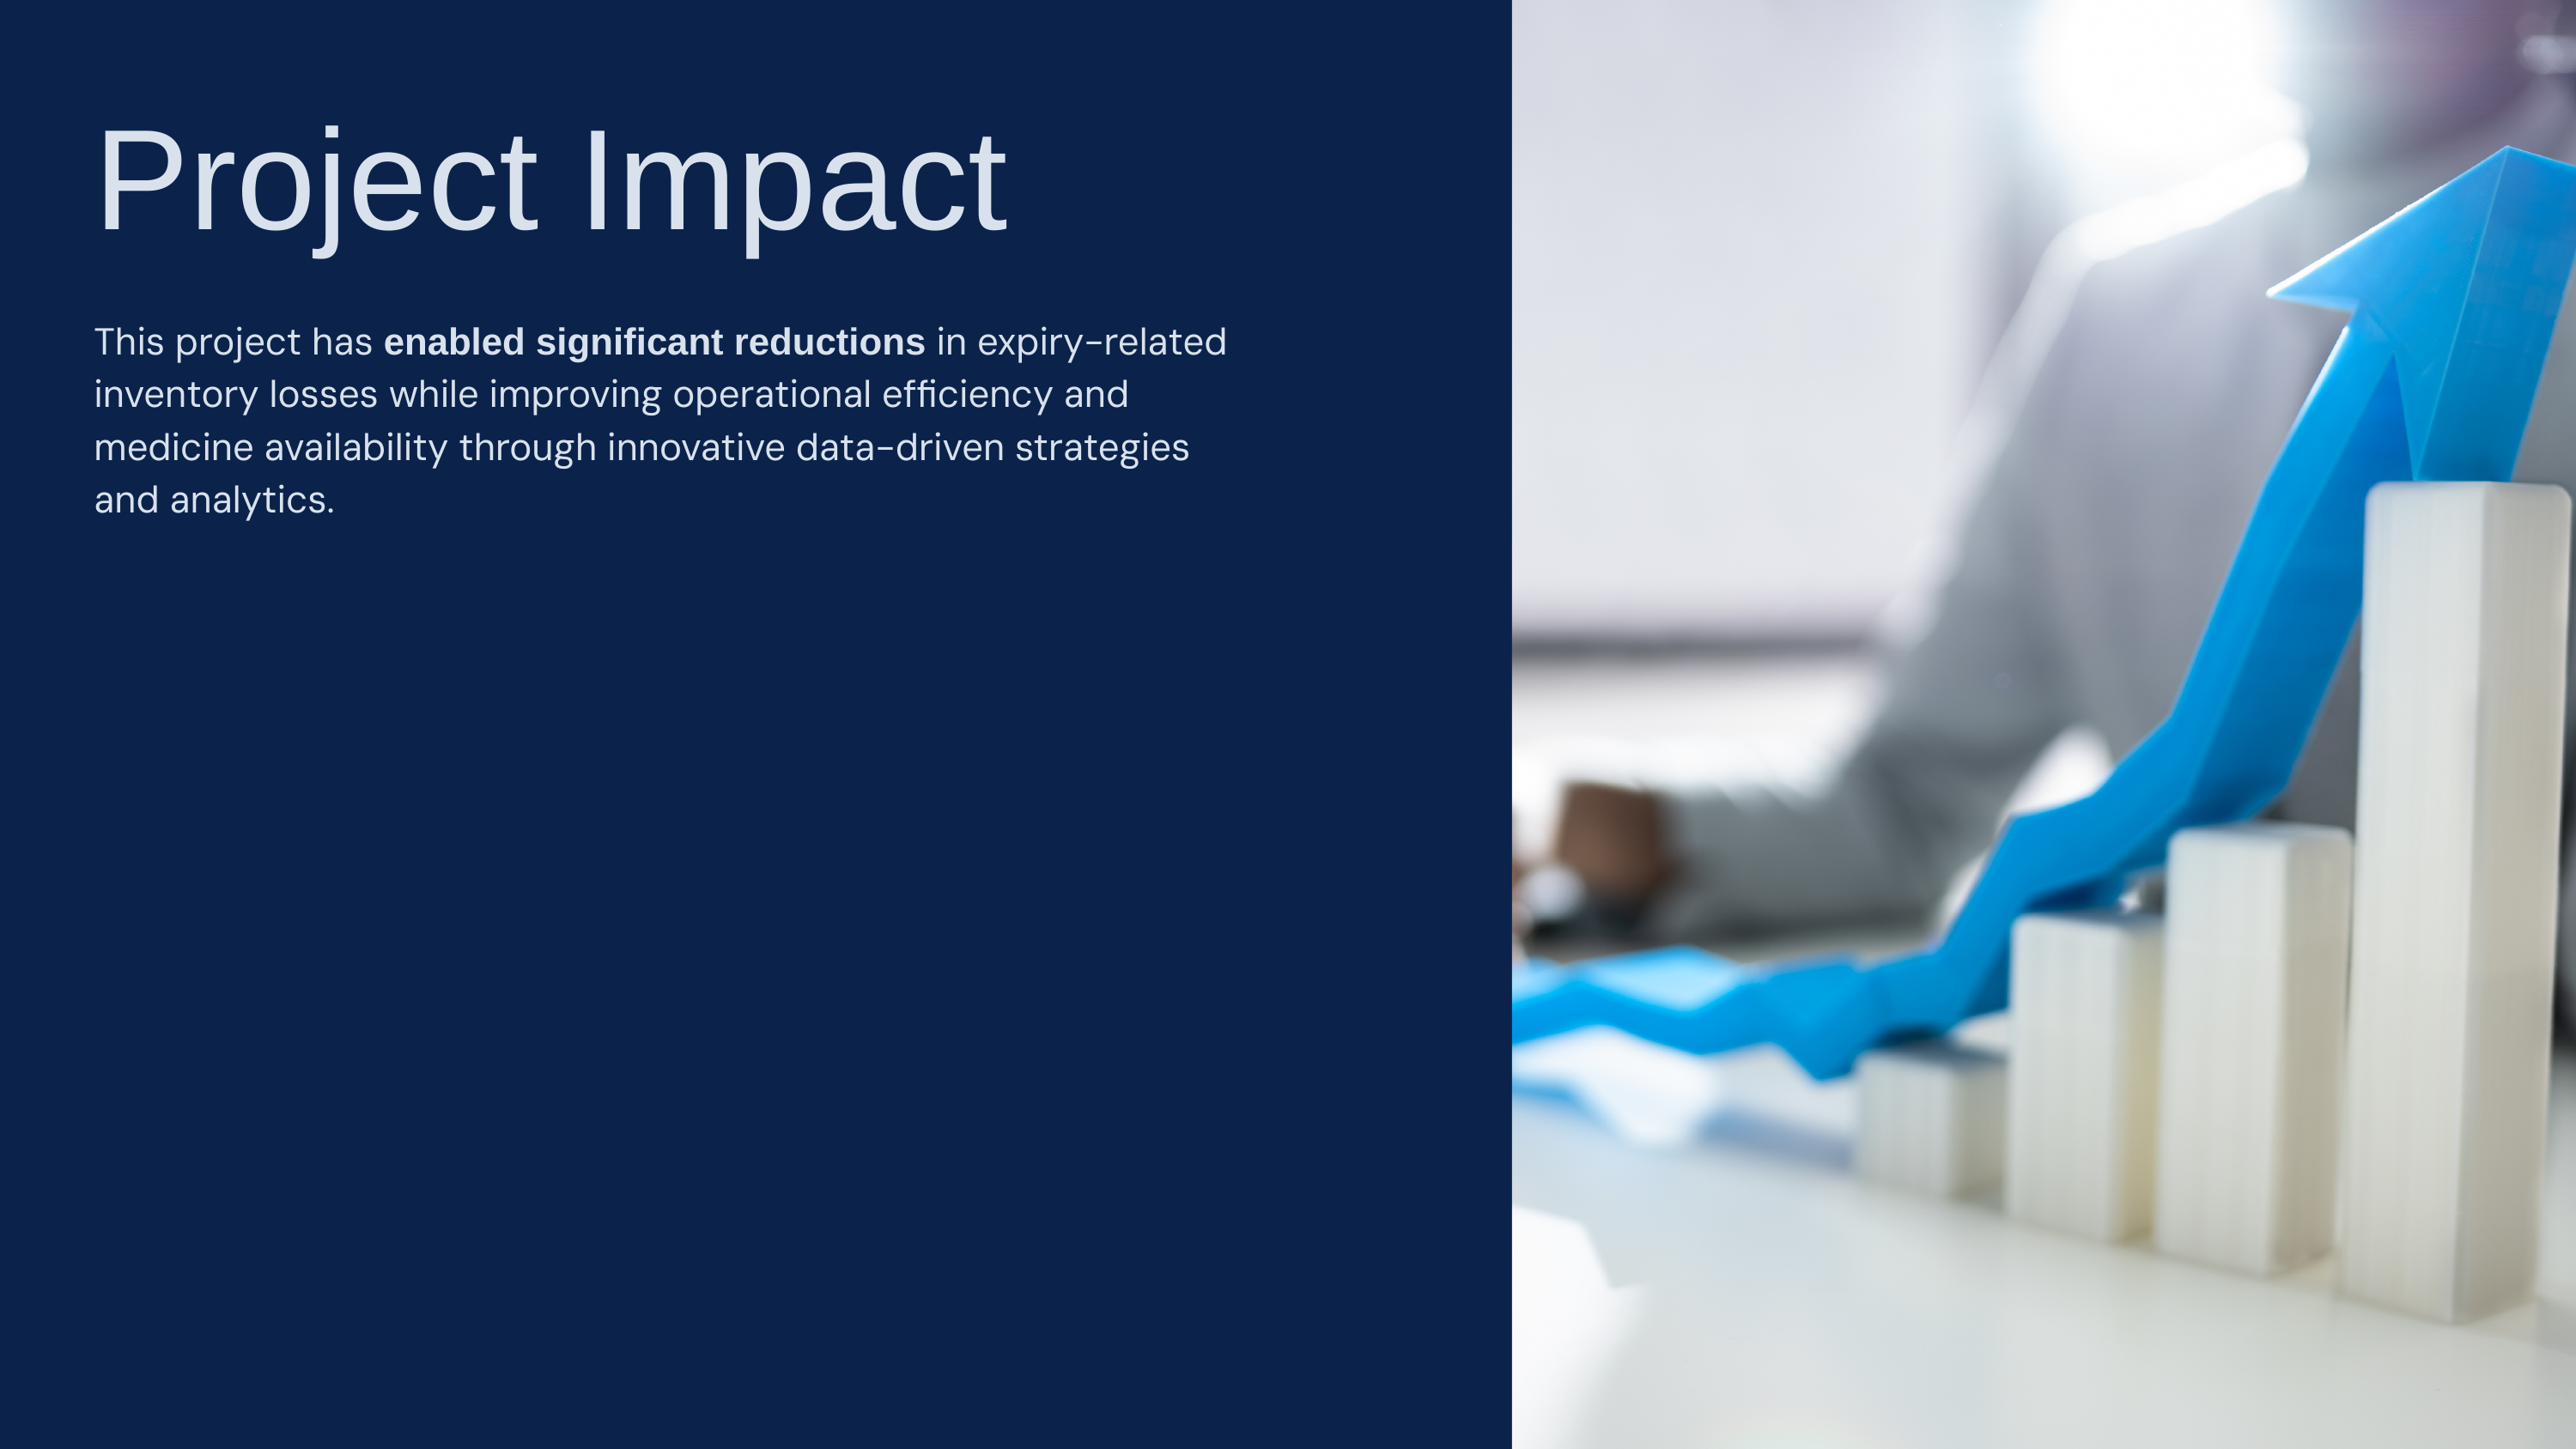

Project Impact
This project has enabled significant reductions in expiry-related inventory losses while improving operational efficiency and medicine availability through innovative data-driven strategies and analytics.